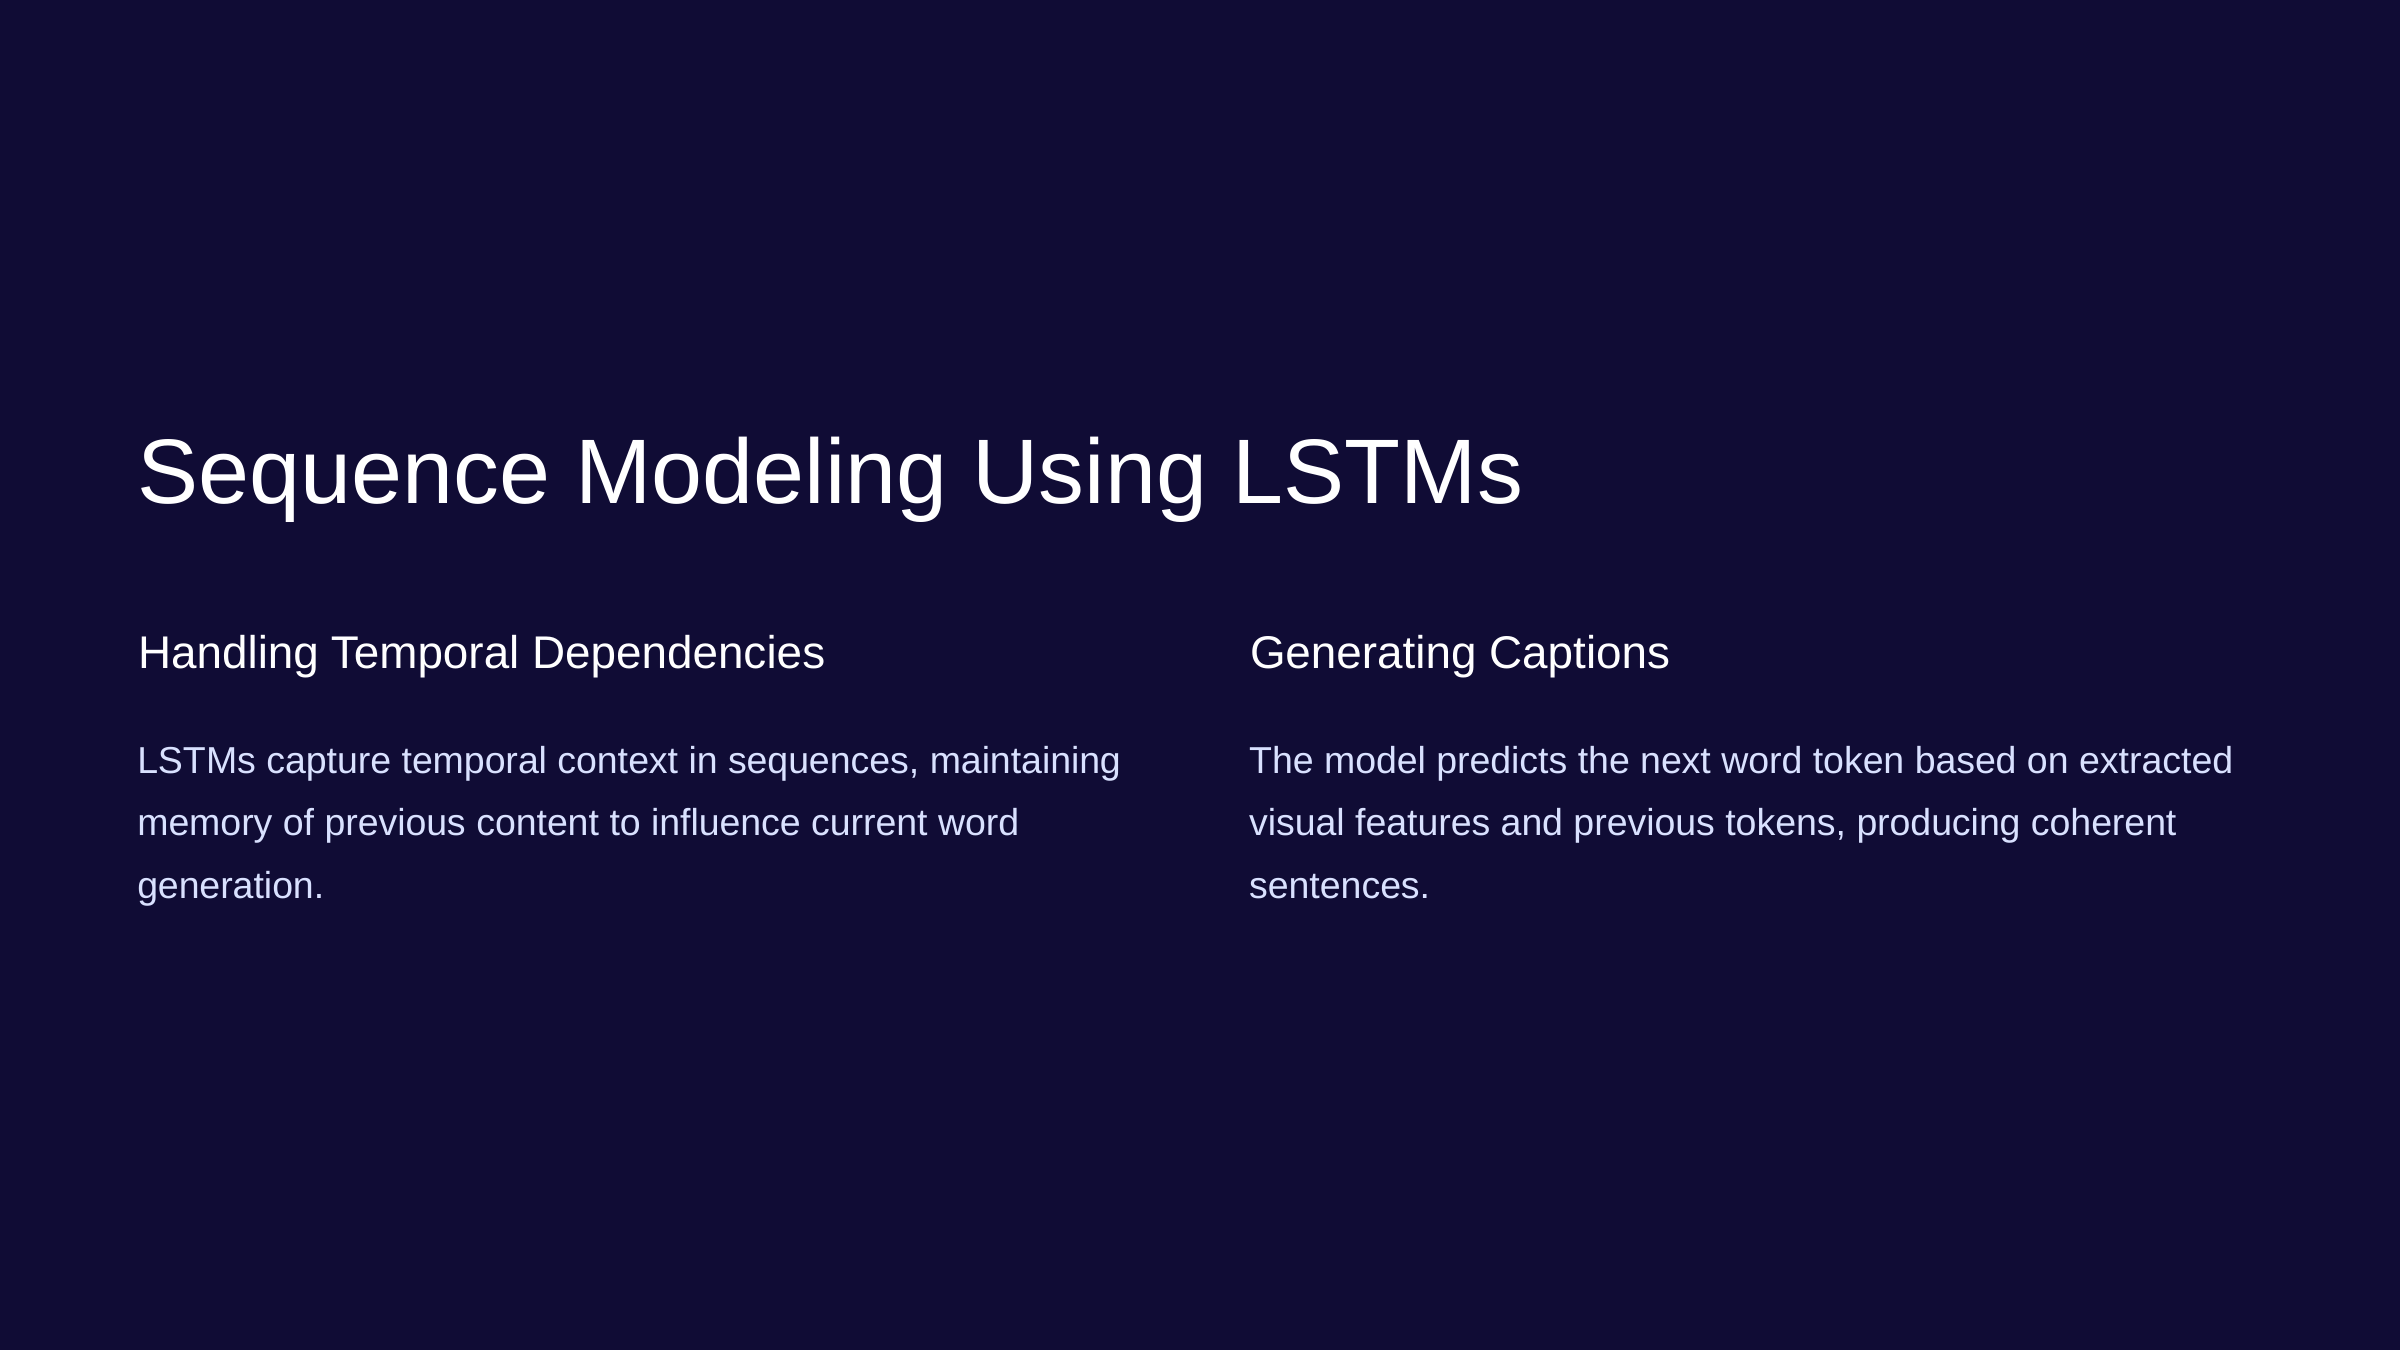

Sequence Modeling Using LSTMs
Handling Temporal Dependencies
Generating Captions
LSTMs capture temporal context in sequences, maintaining memory of previous content to influence current word generation.
The model predicts the next word token based on extracted visual features and previous tokens, producing coherent sentences.